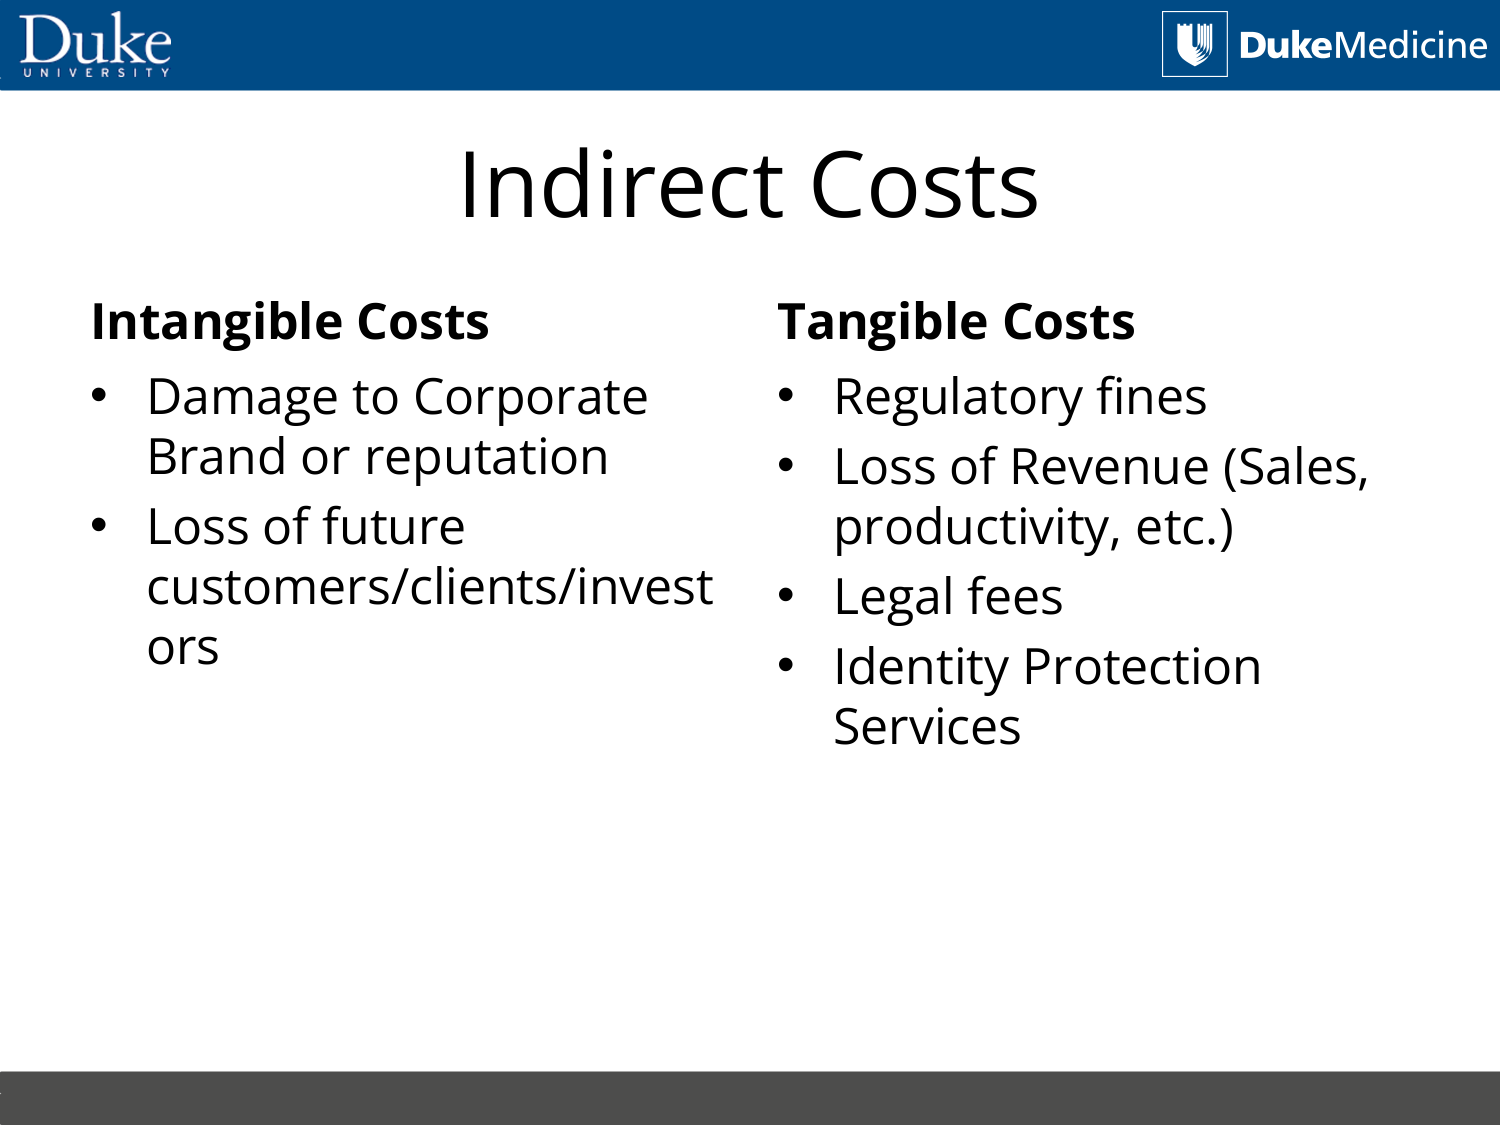

# Indirect Costs
Intangible Costs
Tangible Costs
Damage to Corporate Brand or reputation
Loss of future customers/clients/investors
Regulatory fines
Loss of Revenue (Sales, productivity, etc.)
Legal fees
Identity Protection Services